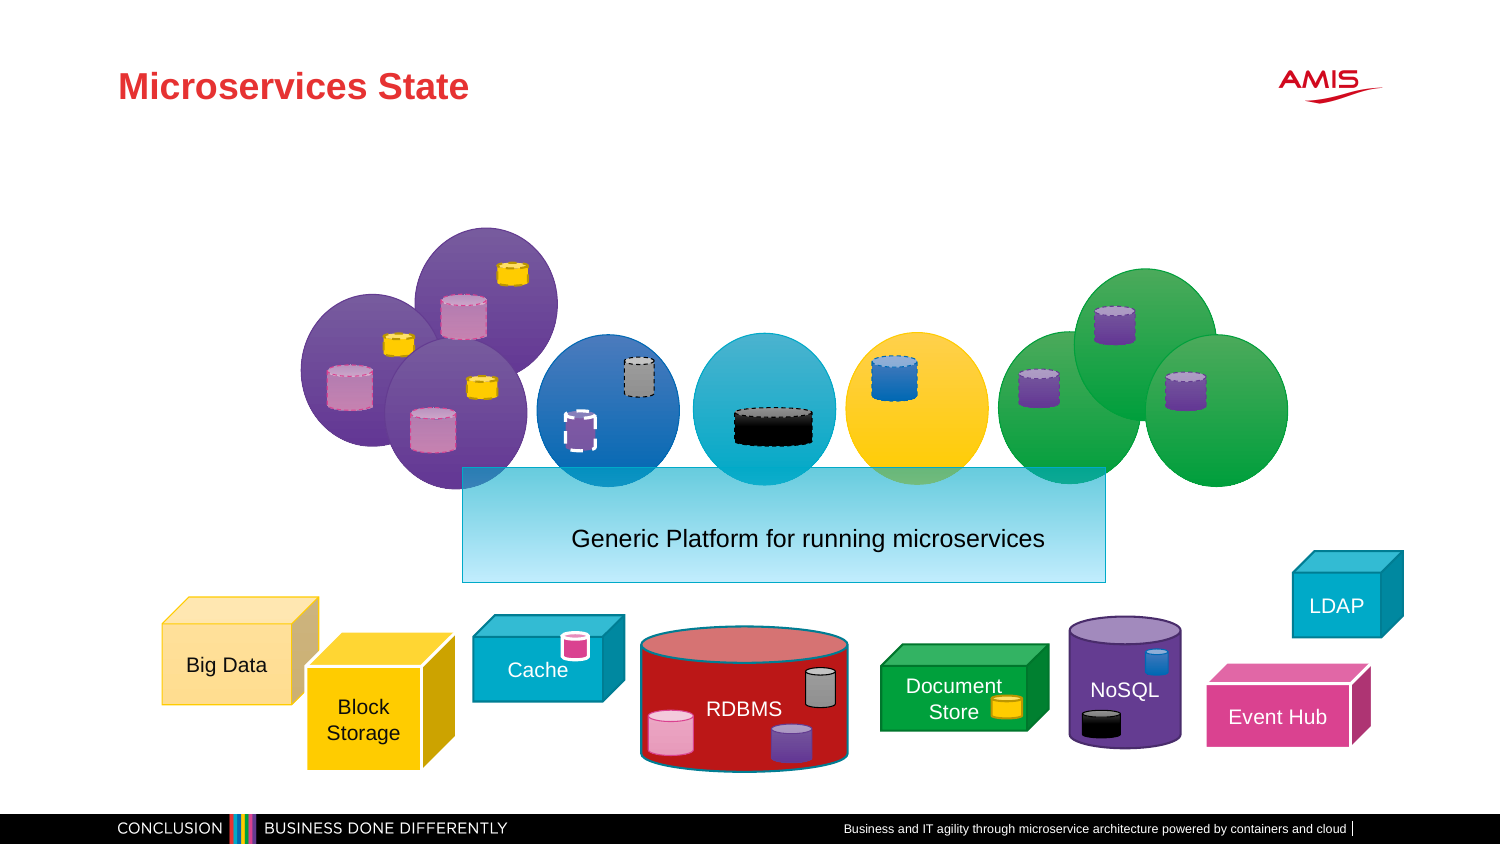

# Microservices State

Generic Platform for running microservices
LDAP
Big Data
Cache
NoSQL
RDBMS
Block Storage

Document Store

Event Hub

Business and IT agility through microservice architecture powered by containers and cloud